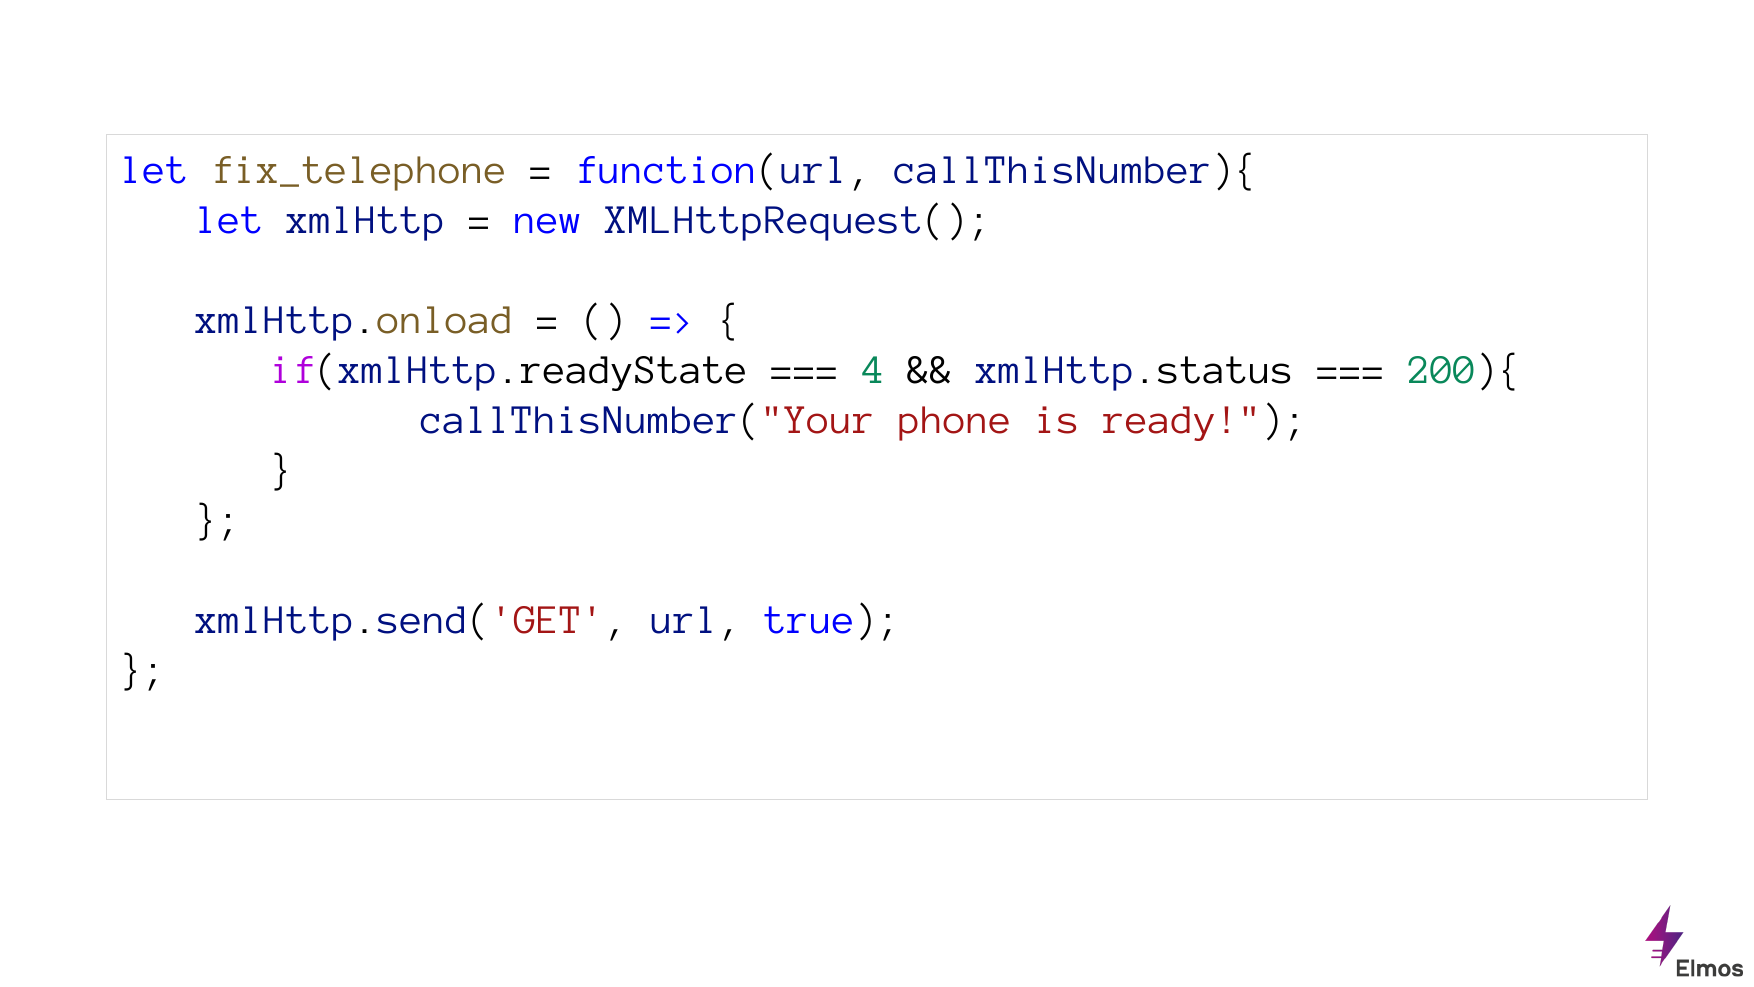

let fix_telephone = function(url, callThisNumber){
let xmlHttp = new XMLHttpRequest();

xmlHttp.onload = () => {
if(xmlHttp.readyState === 4 && xmlHttp.status === 200){
	callThisNumber("Your phone is ready!");
}
};
xmlHttp.send('GET', url, true);
};